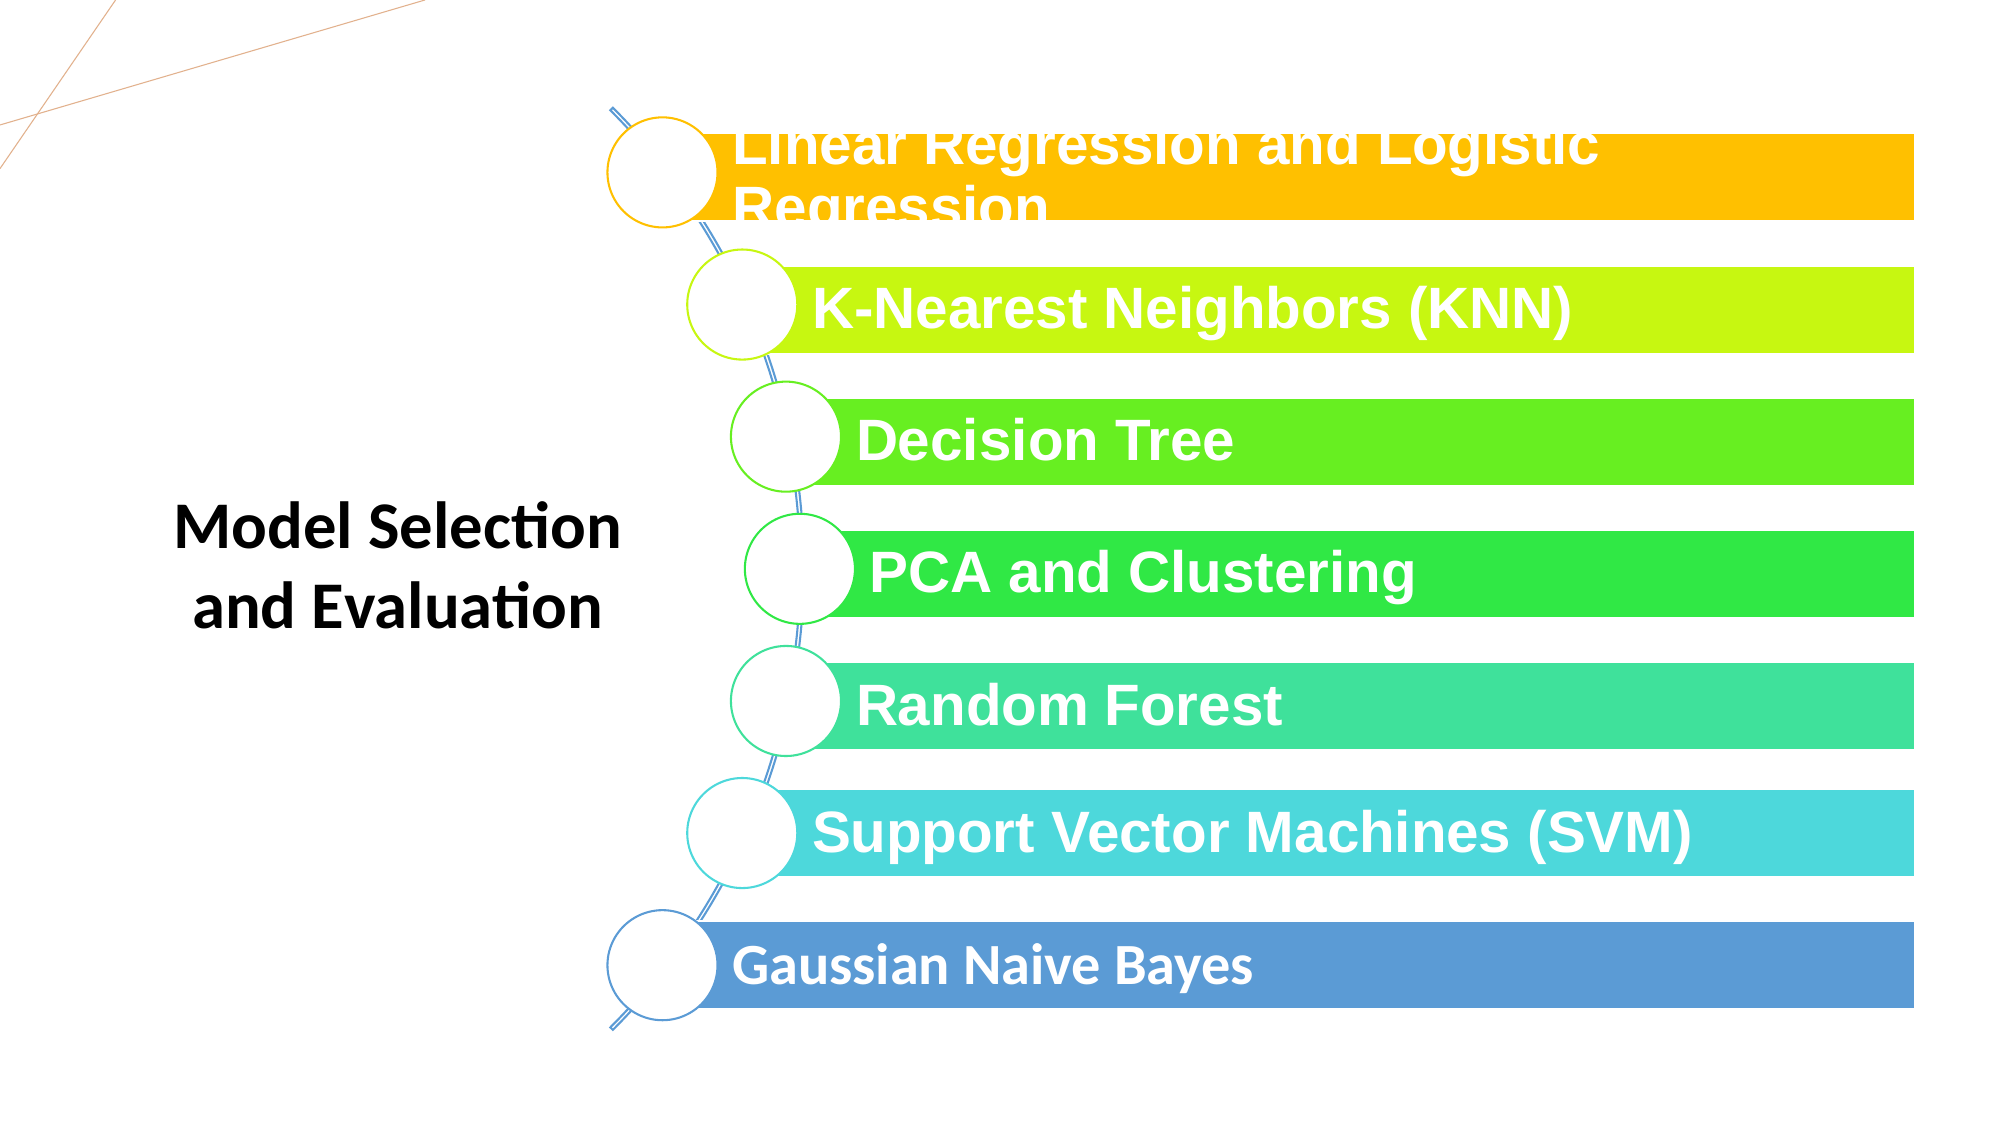

Linear Regression and Logistic Regression
K-Nearest Neighbors (KNN)
Decision Tree
PCA and Clustering
Random Forest
Support Vector Machines (SVM)
Gaussian Naive Bayes
Model Selection and Evaluation